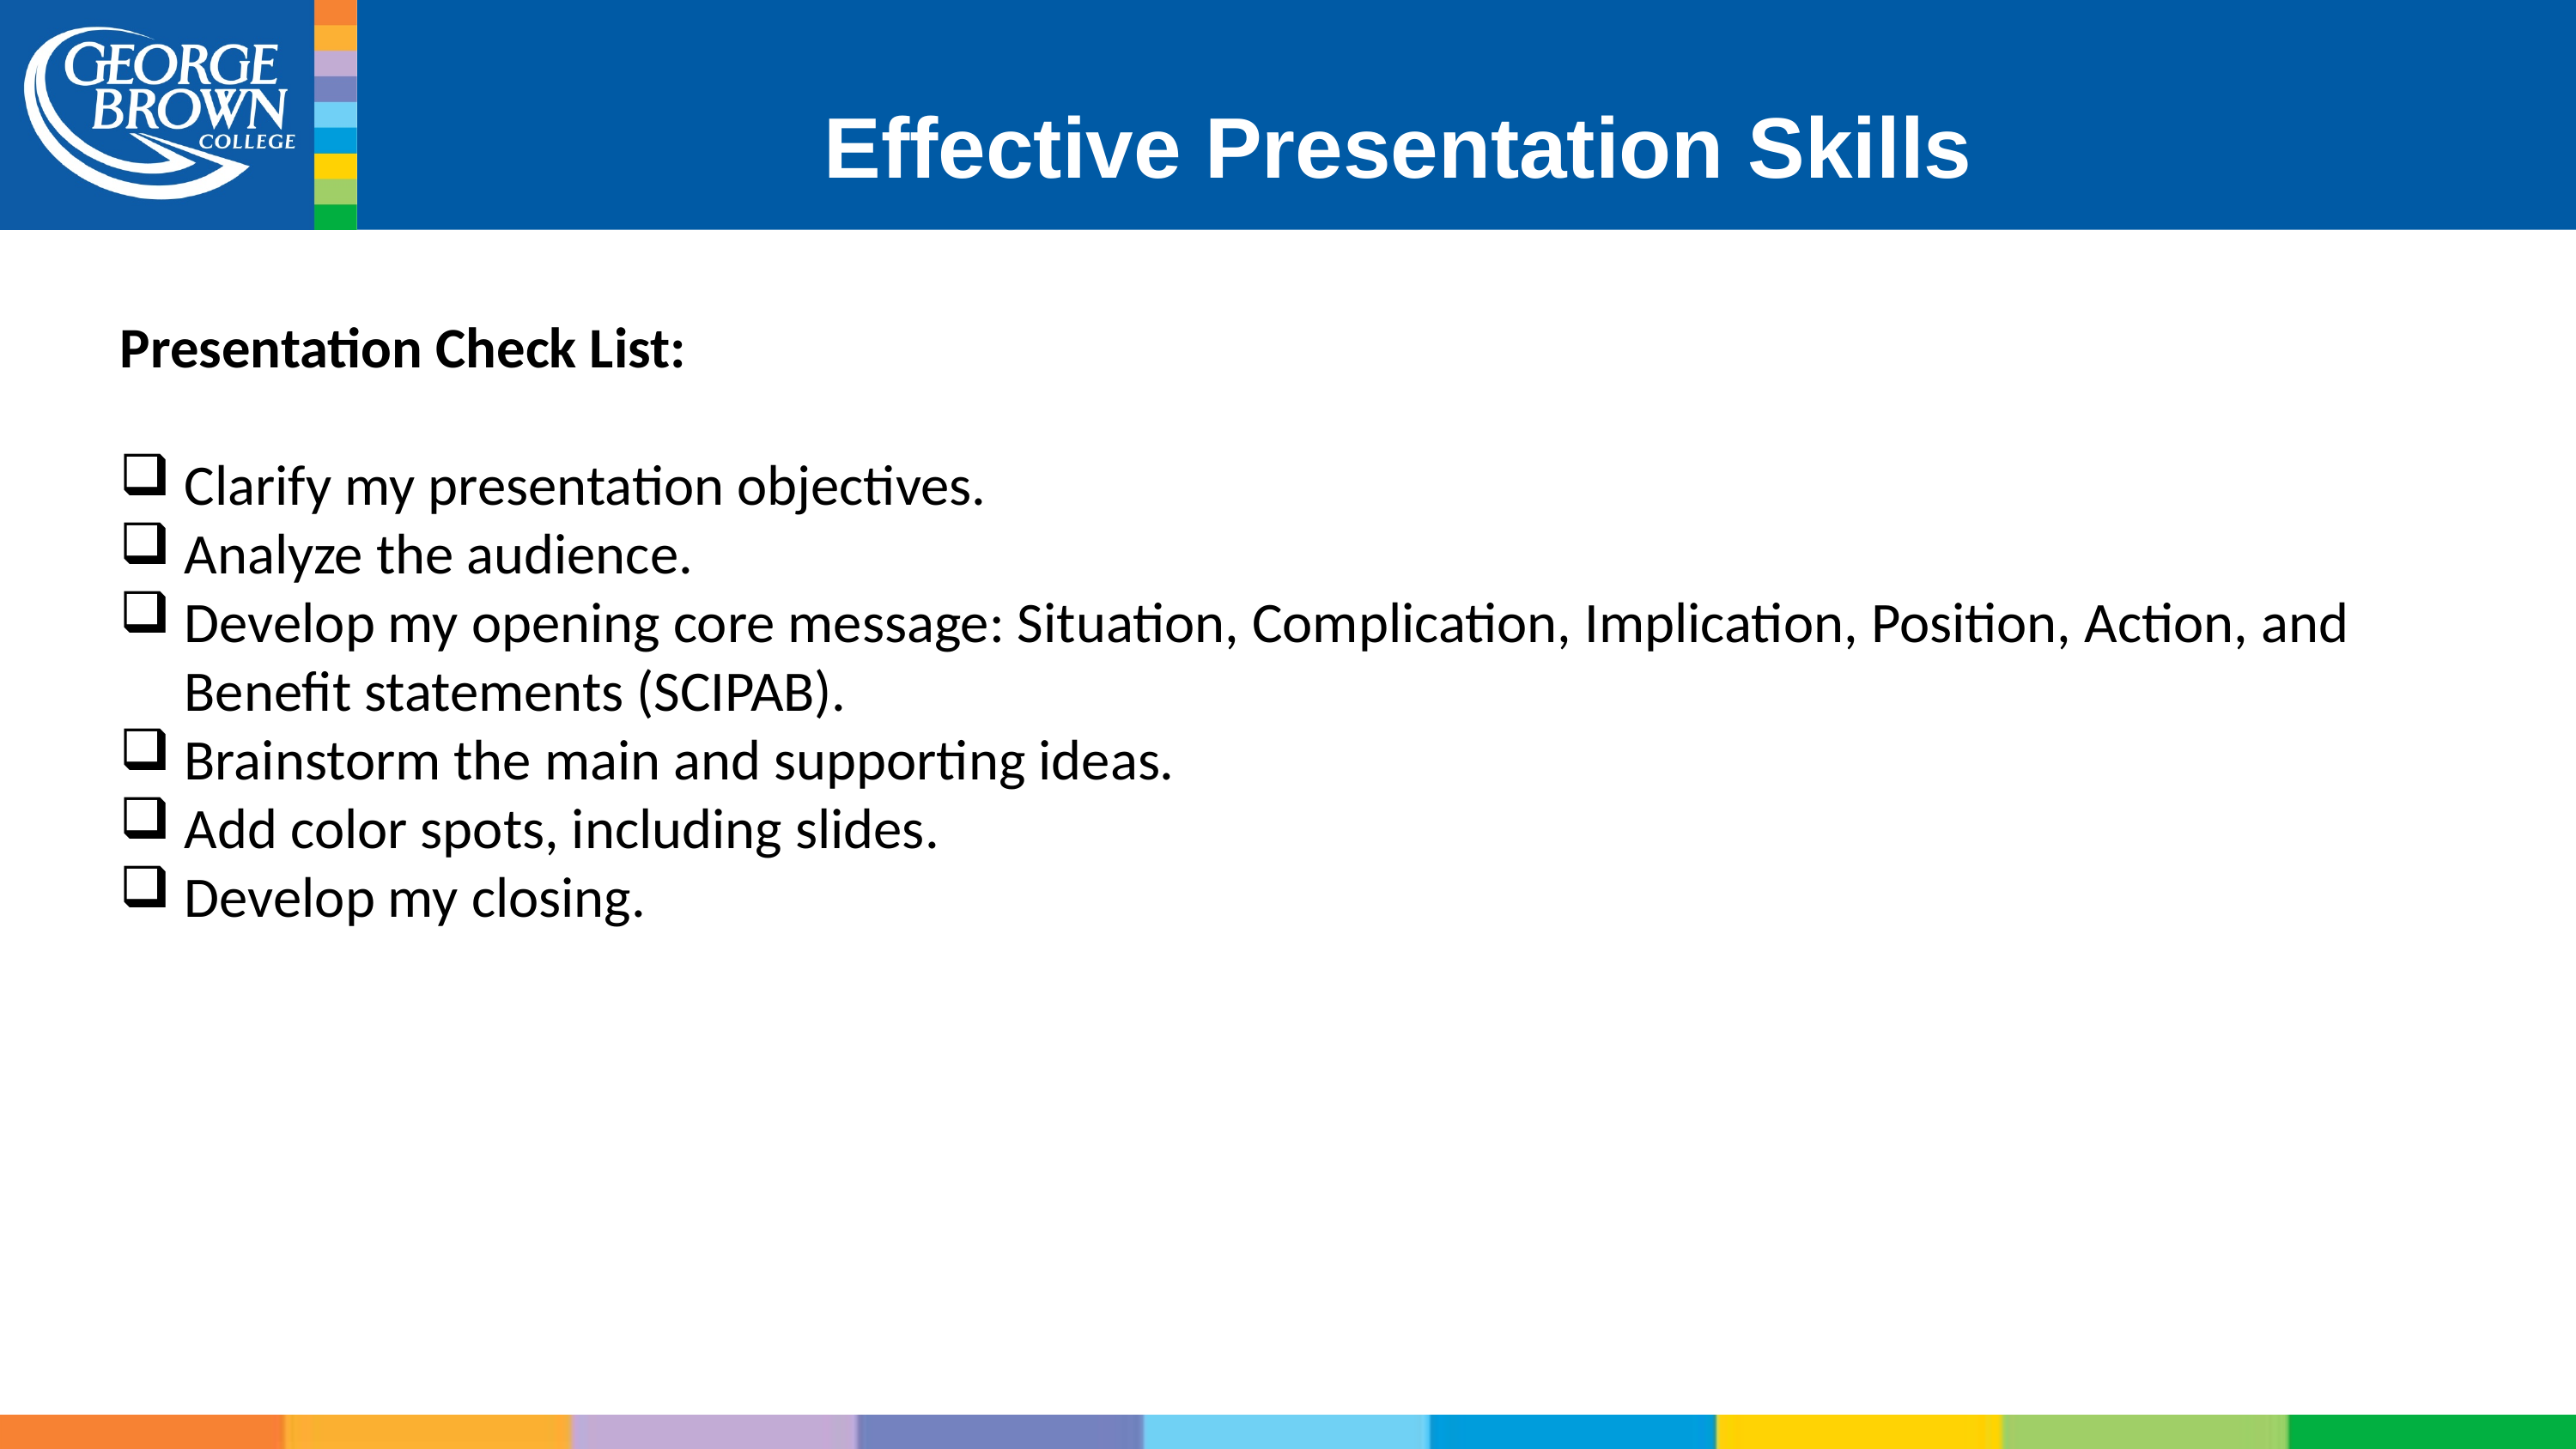

# Effective Presentation Skills

Presentation Check List:

Clarify my presentation objectives.
Analyze the audience.
Develop my opening core message: Situation, Complication, Implication, Position, Action, and Benefit statements (SCIPAB).
Brainstorm the main and supporting ideas.
Add color spots, including slides.
Develop my closing.